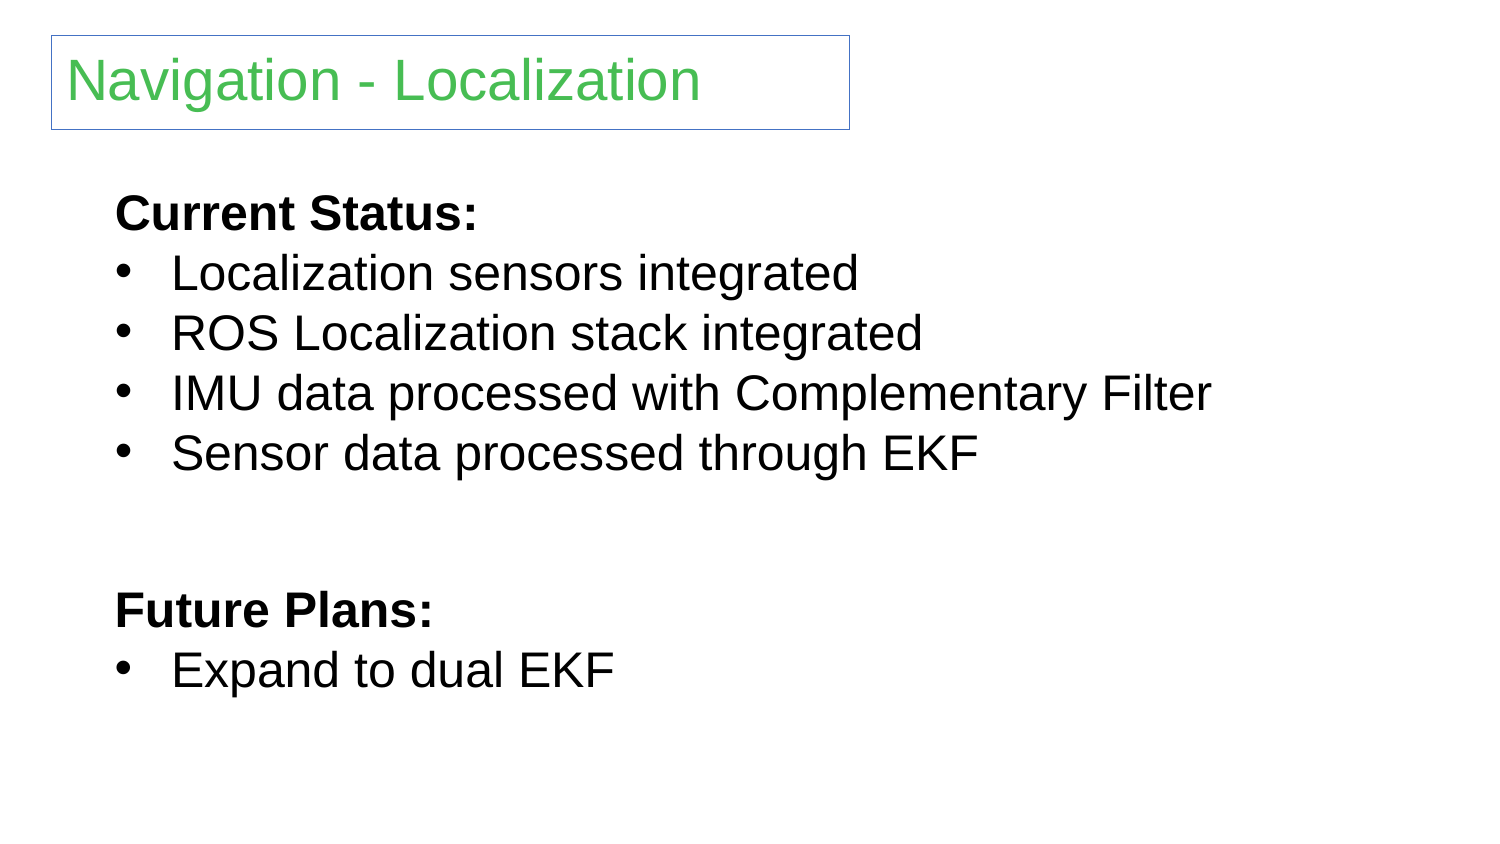

Navigation - Localization
Current Status:
Localization sensors integrated
ROS Localization stack integrated
IMU data processed with Complementary Filter
Sensor data processed through EKF

Future Plans:
Expand to dual EKF